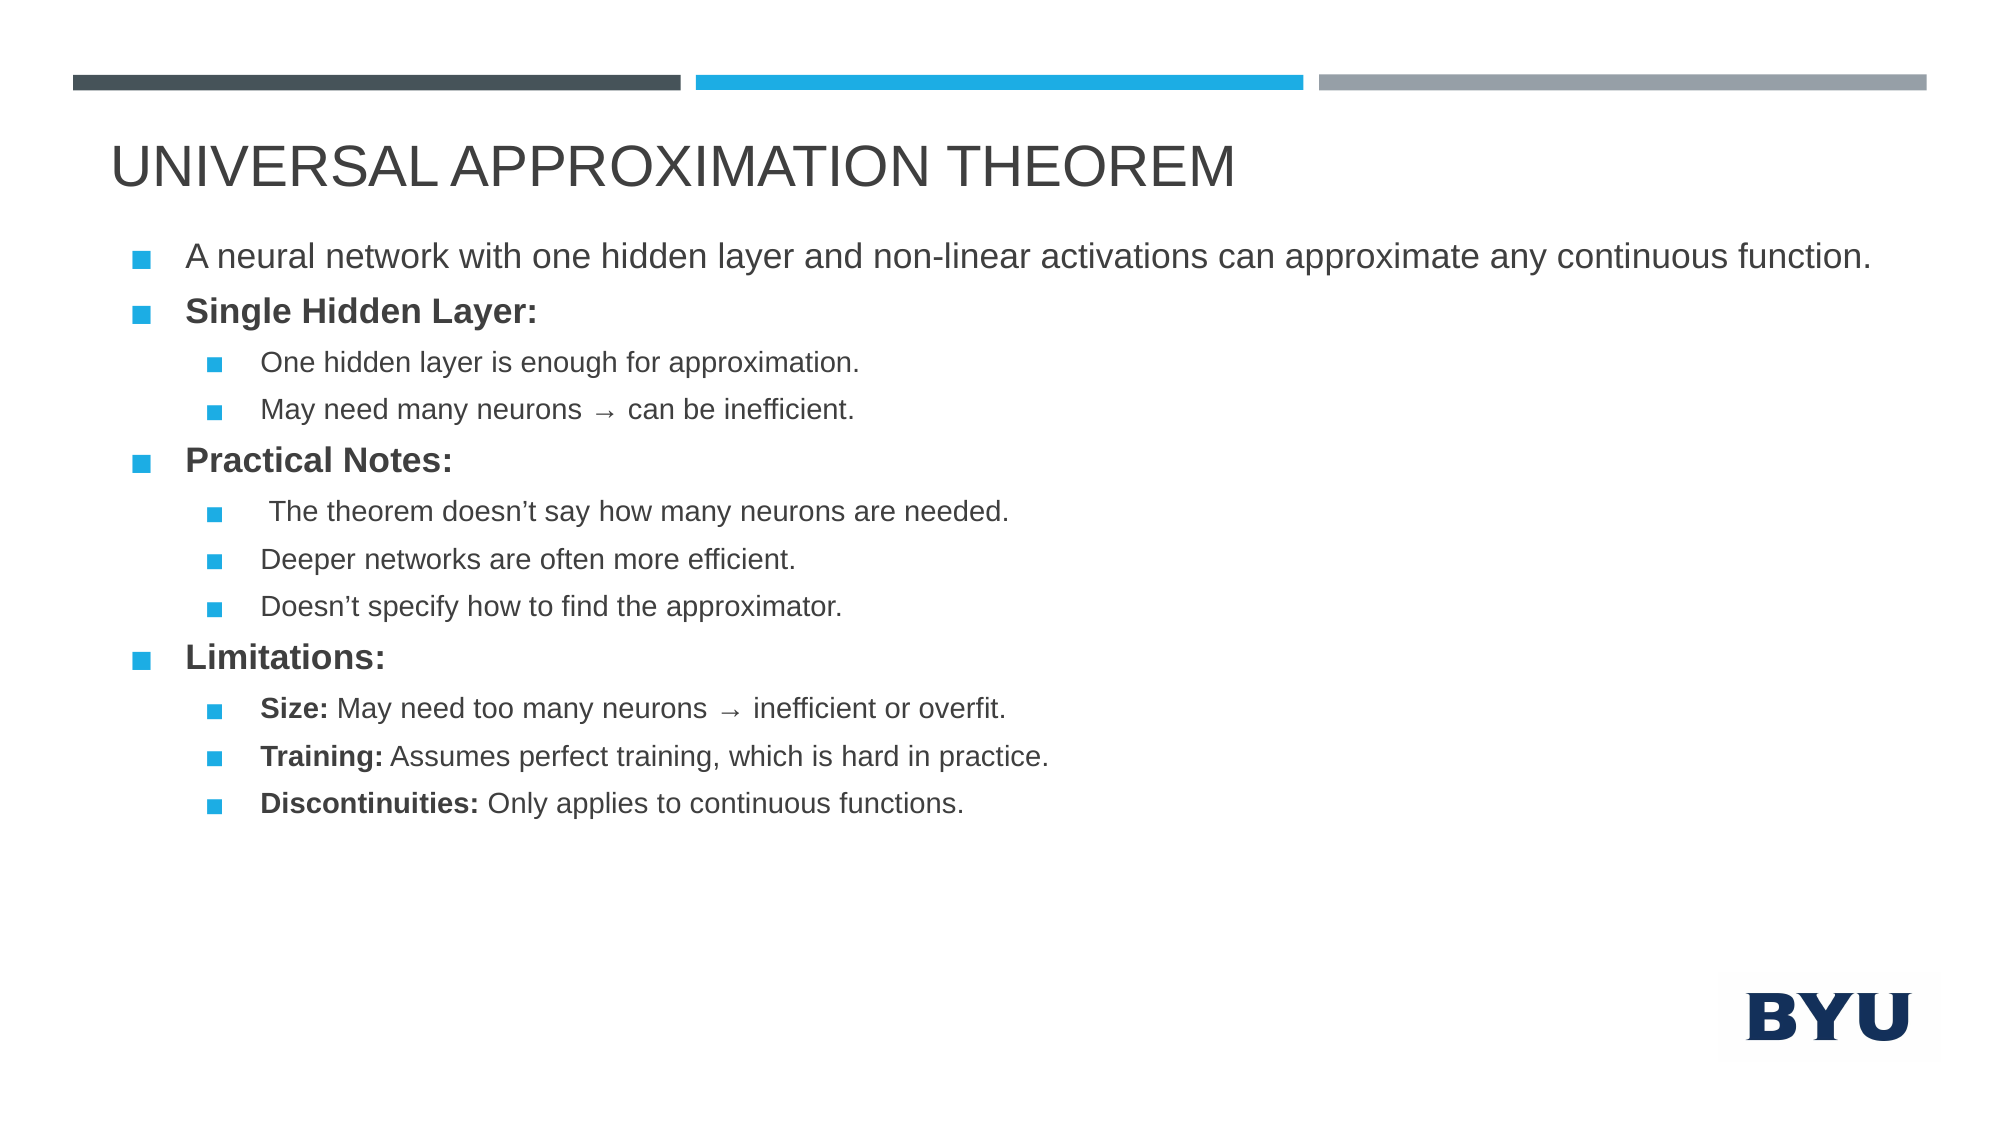

# UNIVERSAL APPROXIMATION THEOREM
A neural network with one hidden layer and non-linear activations can approximate any continuous function.
Single Hidden Layer:
One hidden layer is enough for approximation.
May need many neurons → can be inefficient.
Practical Notes:
 The theorem doesn’t say how many neurons are needed.
Deeper networks are often more efficient.
Doesn’t specify how to find the approximator.
Limitations:
Size: May need too many neurons → inefficient or overfit.
Training: Assumes perfect training, which is hard in practice.
Discontinuities: Only applies to continuous functions.